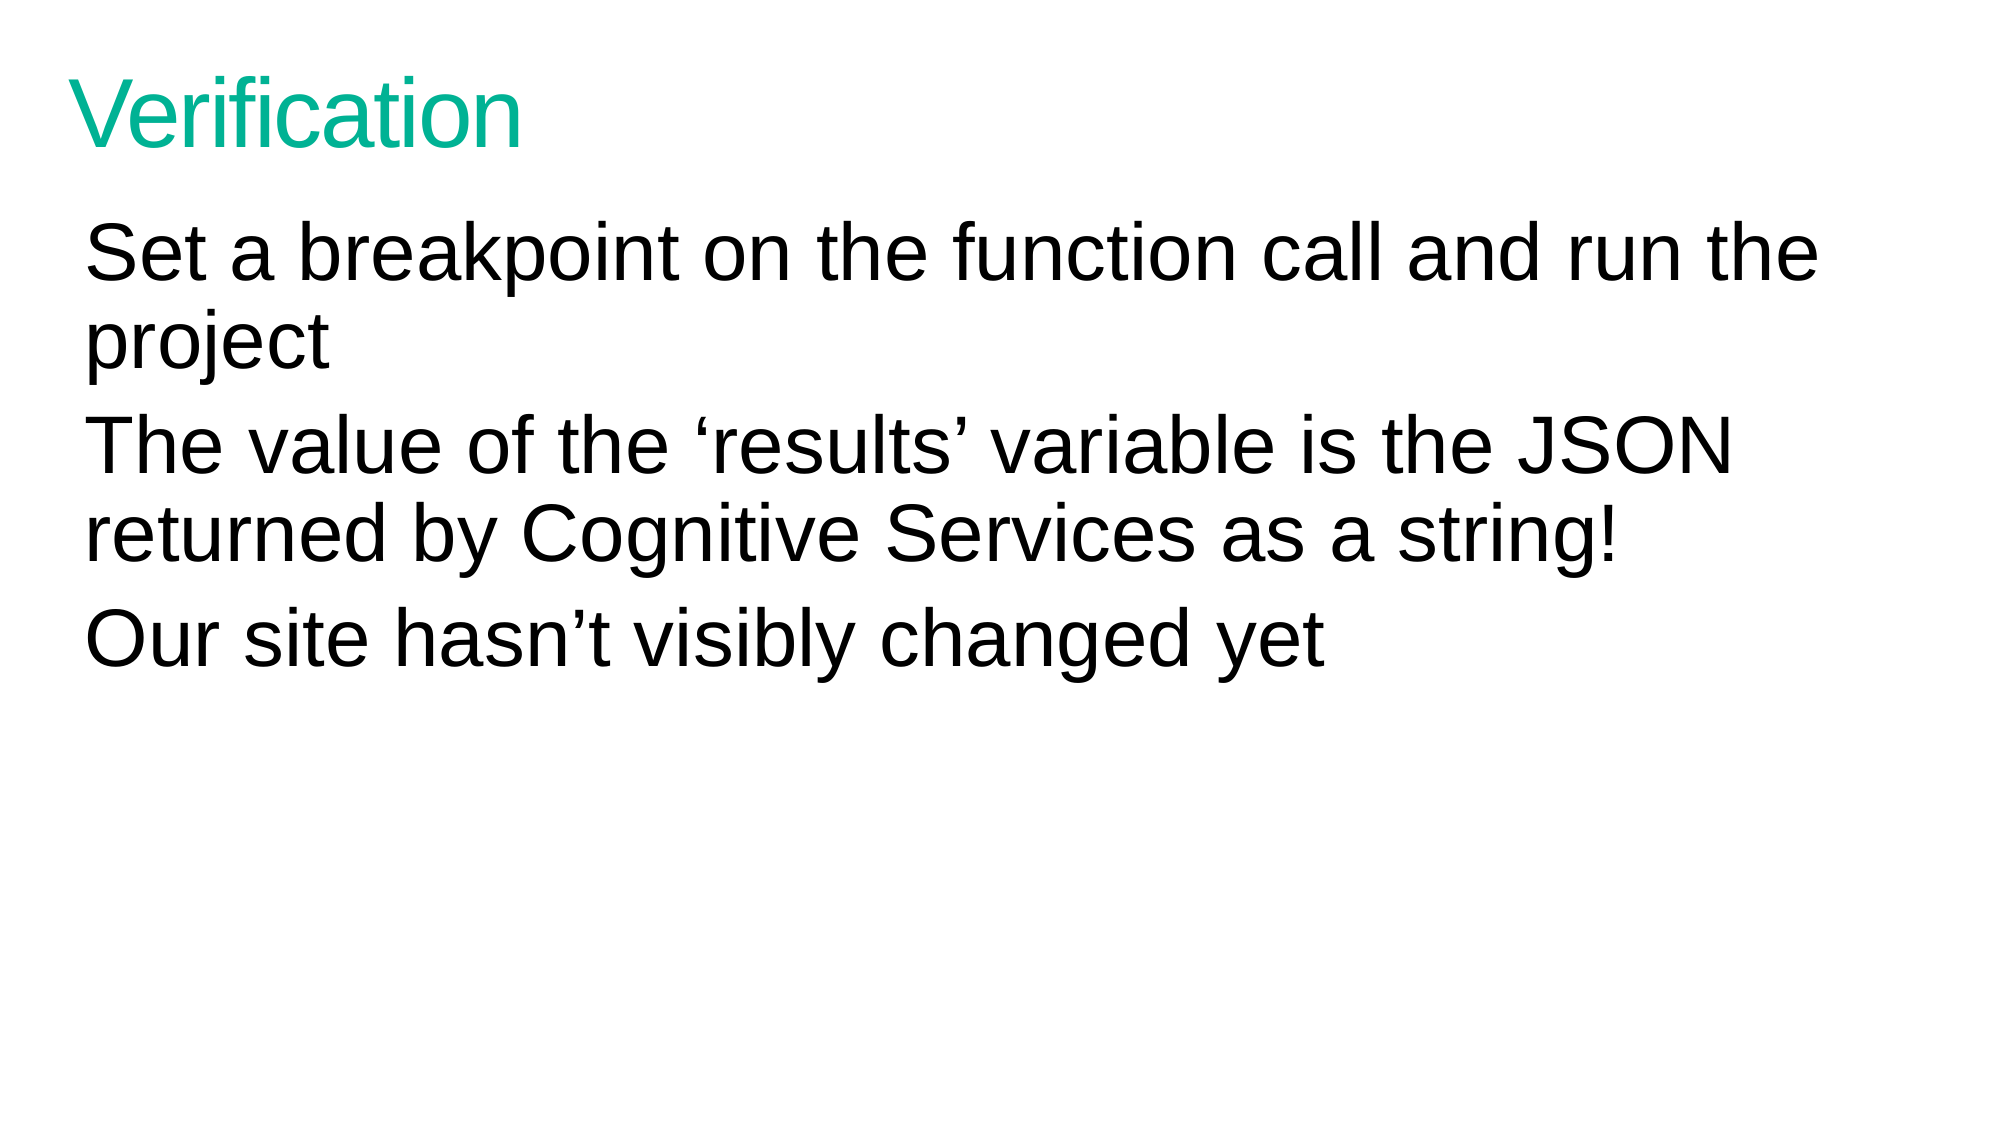

# Verification
Set a breakpoint on the function call and run the project
The value of the ‘results’ variable is the JSON returned by Cognitive Services as a string!
Our site hasn’t visibly changed yet